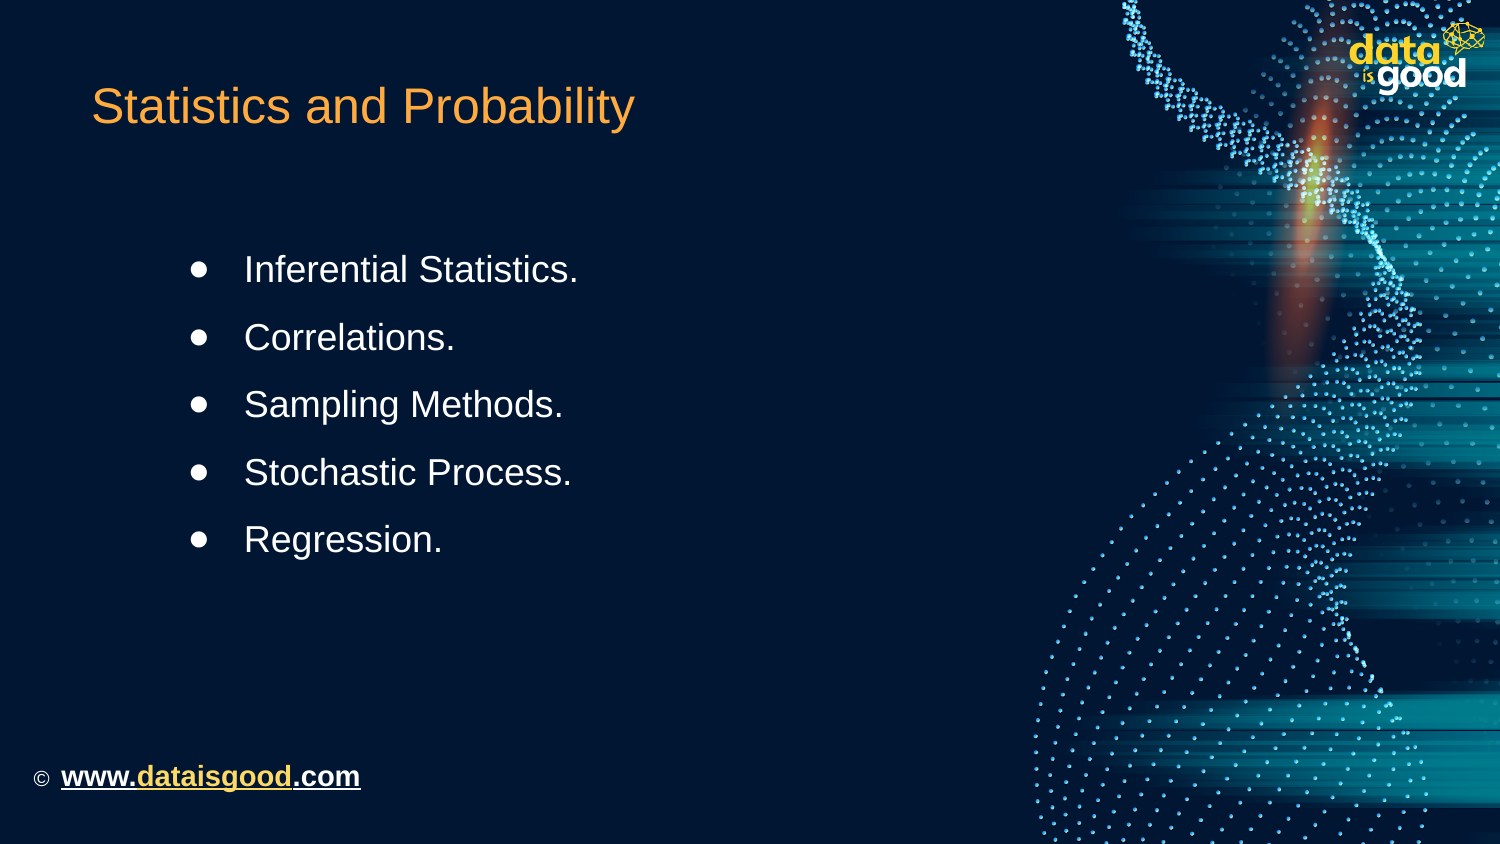

# Statistics and Probability
Inferential Statistics.
Correlations.
Sampling Methods.
Stochastic Process.
Regression.